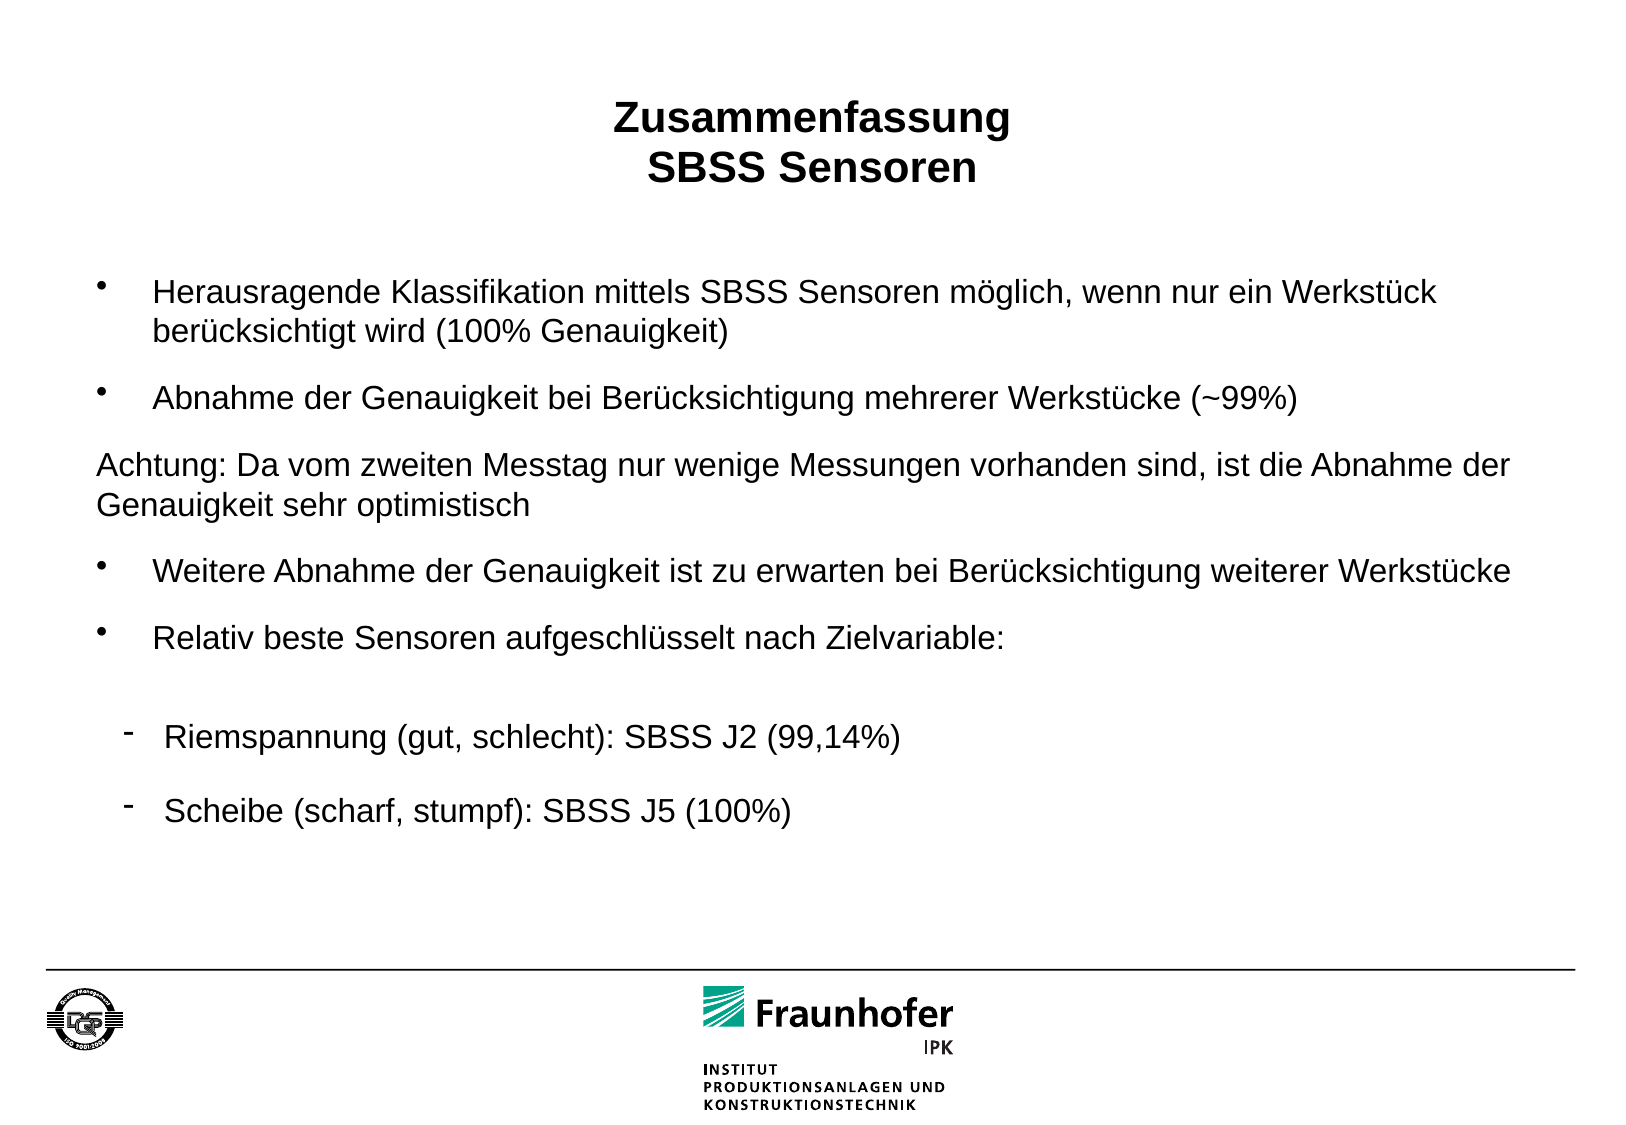

# Zusammenfassung SBSS Sensoren
Herausragende Klassifikation mittels SBSS Sensoren möglich, wenn nur ein Werkstück berücksichtigt wird (100% Genauigkeit)
Abnahme der Genauigkeit bei Berücksichtigung mehrerer Werkstücke (~99%)
Achtung: Da vom zweiten Messtag nur wenige Messungen vorhanden sind, ist die Abnahme der Genauigkeit sehr optimistisch
Weitere Abnahme der Genauigkeit ist zu erwarten bei Berücksichtigung weiterer Werkstücke
Relativ beste Sensoren aufgeschlüsselt nach Zielvariable:
Riemspannung (gut, schlecht): SBSS J2 (99,14%)
Scheibe (scharf, stumpf): SBSS J5 (100%)